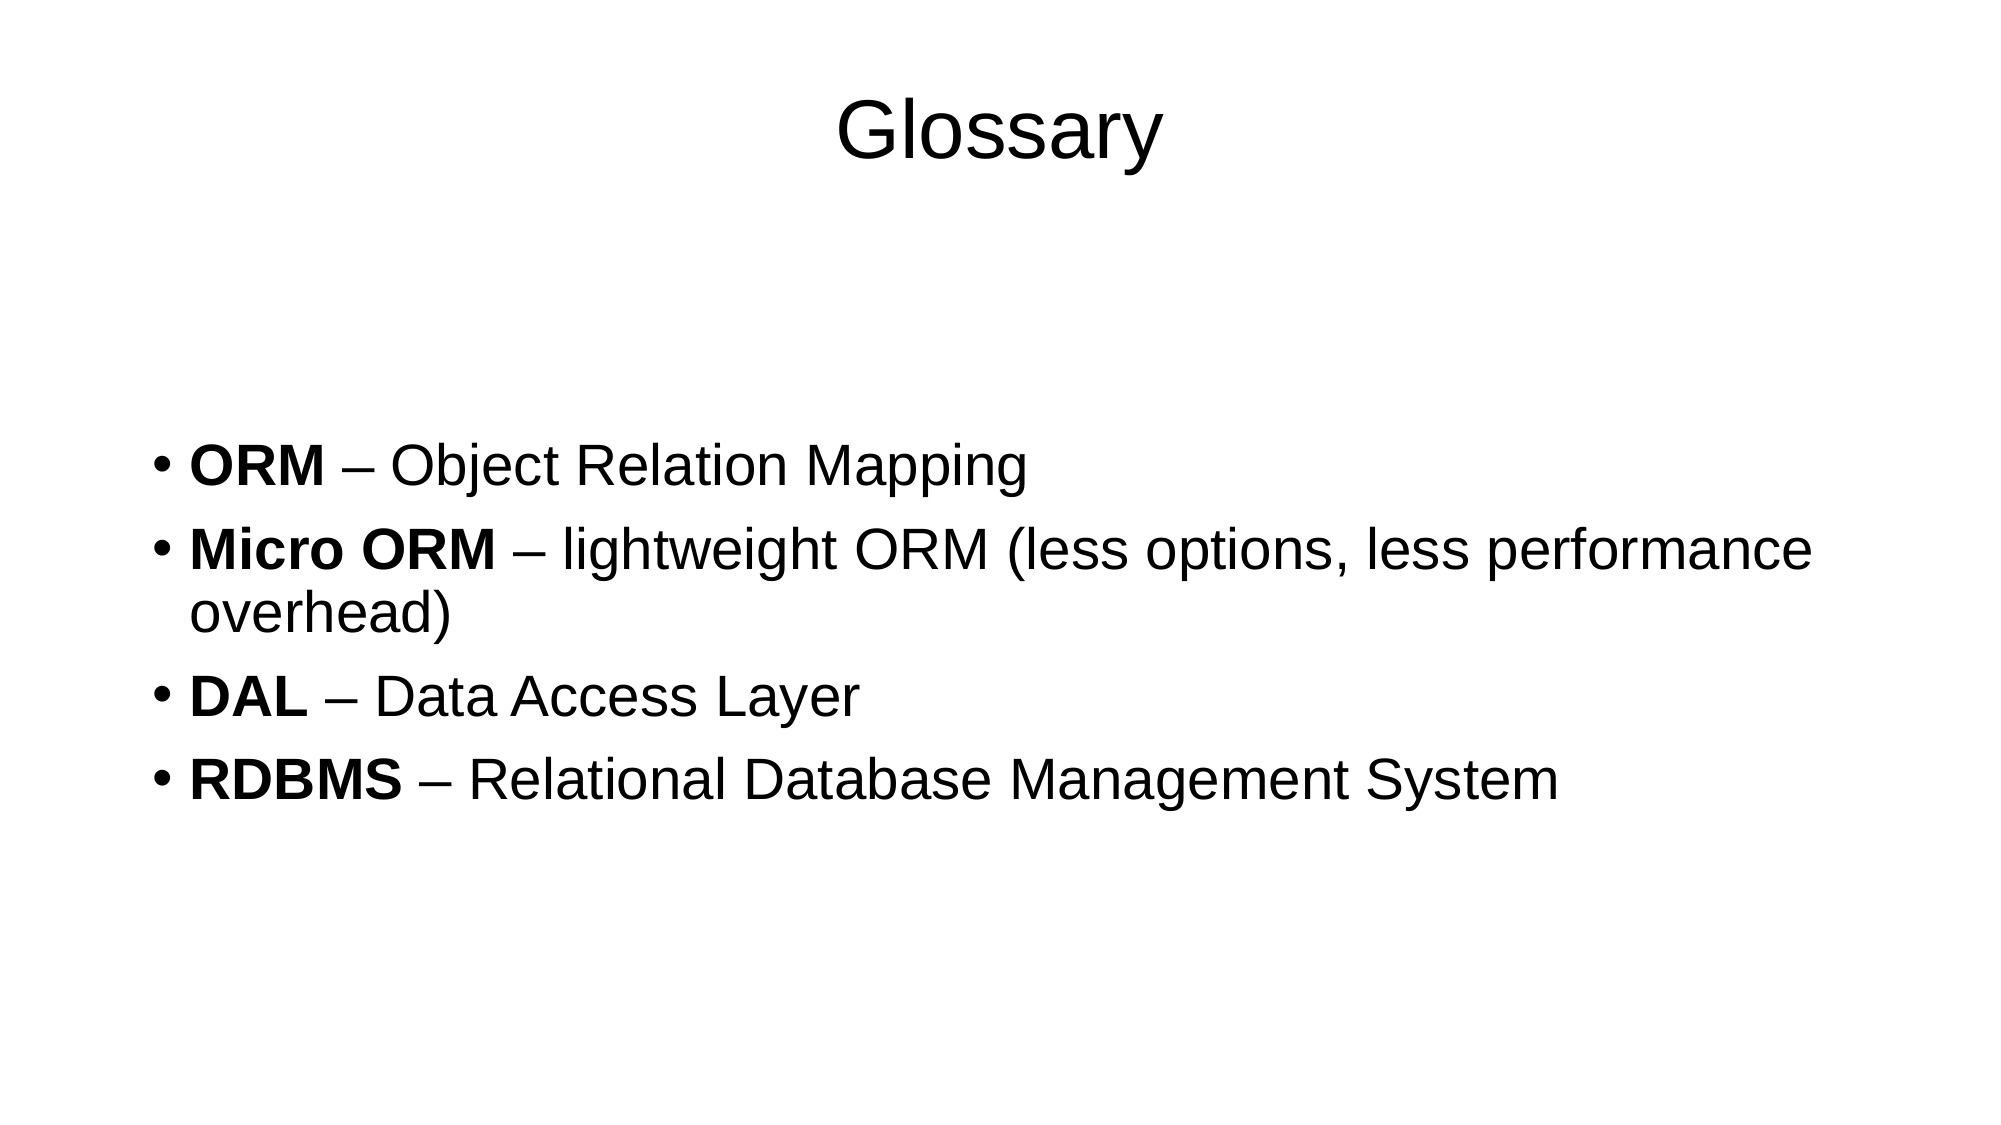

# Glossary
ORM – Object Relation Mapping
Micro ORM – lightweight ORM (less options, less performance overhead)
DAL – Data Access Layer
RDBMS – Relational Database Management System